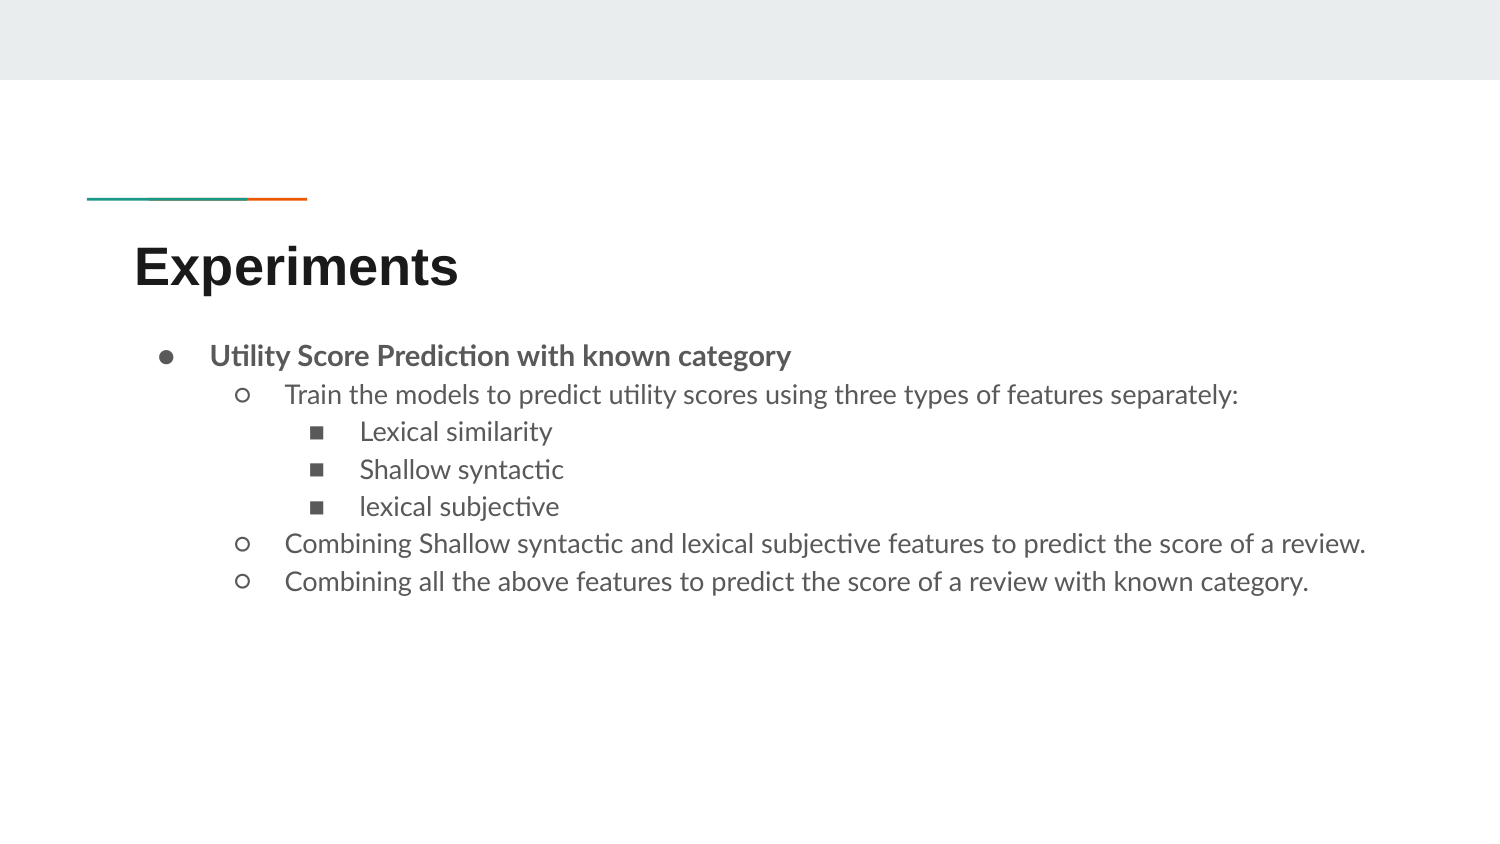

# Experiments
Utility Score Prediction with known category
Train the models to predict utility scores using three types of features separately:
Lexical similarity
Shallow syntactic
lexical subjective
Combining Shallow syntactic and lexical subjective features to predict the score of a review.
Combining all the above features to predict the score of a review with known category.